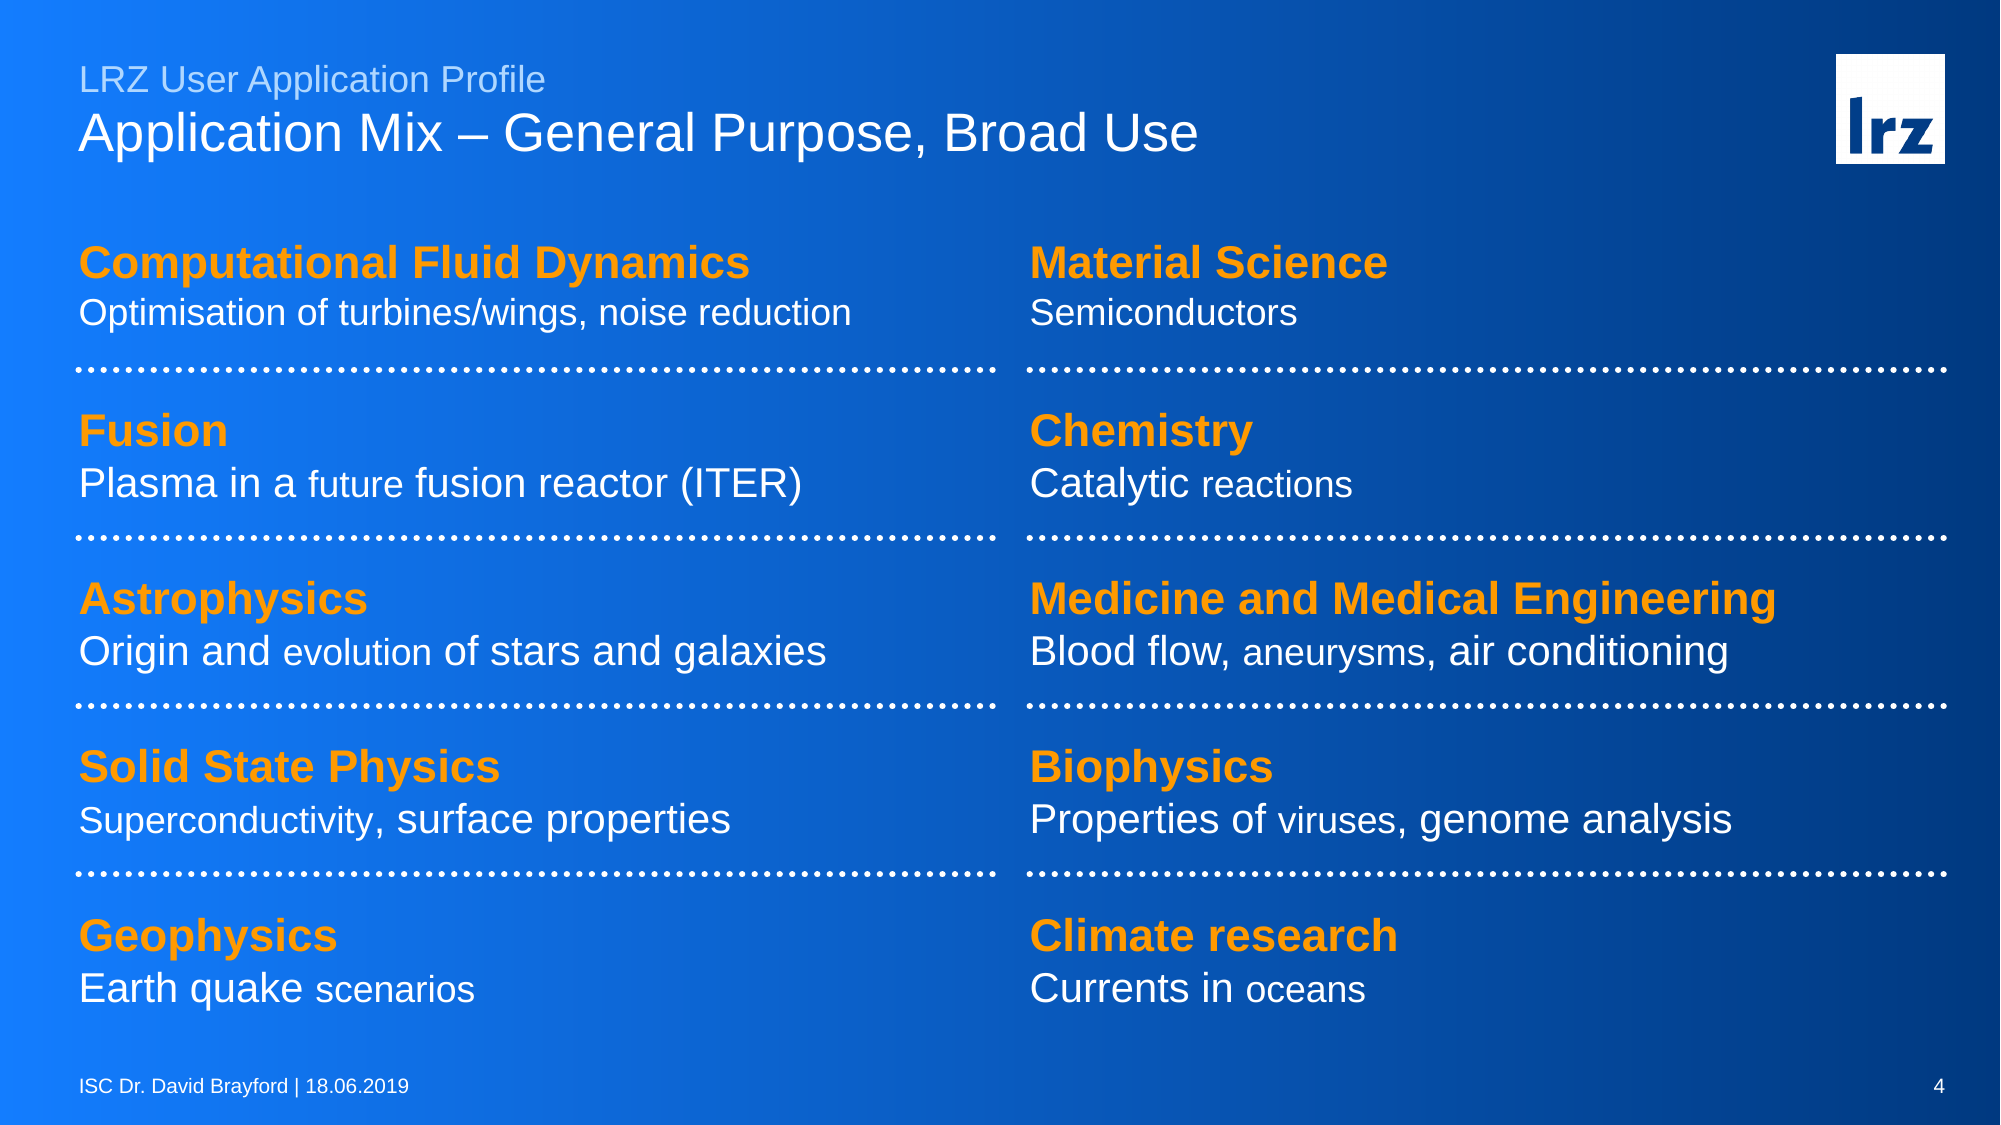

LRZ User Application Profile
# Application Mix – General Purpose, Broad Use
Computational Fluid Dynamics
Optimisation of turbines/wings, noise reduction
Material Science
Semiconductors
Fusion
Plasma in a future fusion reactor (ITER)
Chemistry
Catalytic reactions
Astrophysics
Origin and evolution of stars and galaxies
Medicine and Medical Engineering
Blood flow, aneurysms, air conditioning
Solid State Physics
Superconductivity, surface properties
Biophysics
Properties of viruses, genome analysis
Geophysics
Earth quake scenarios
Climate research
Currents in oceans
ISC Dr. David Brayford | 18.06.2019
4